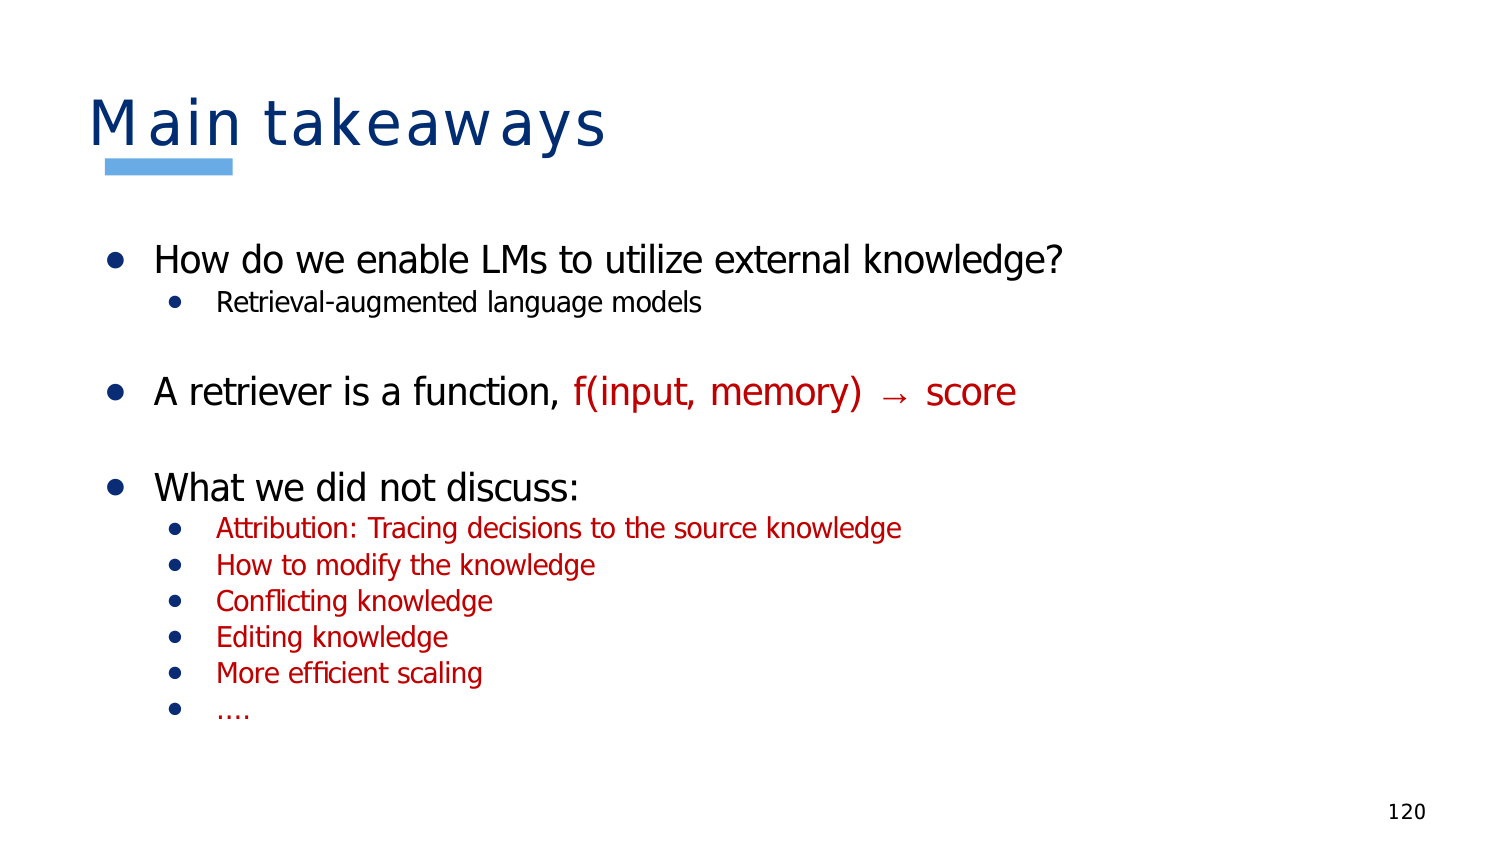

# Main takeaways
How do we enable LMs to utilize external knowledge?
Retrieval-augmented language models

A retriever is a function, f(input, memory) → score

What we did not discuss:
Attribution: Tracing decisions to the source knowledge
How to modify the knowledge
Conflicting knowledge
Editing knowledge
More efficient scaling
....